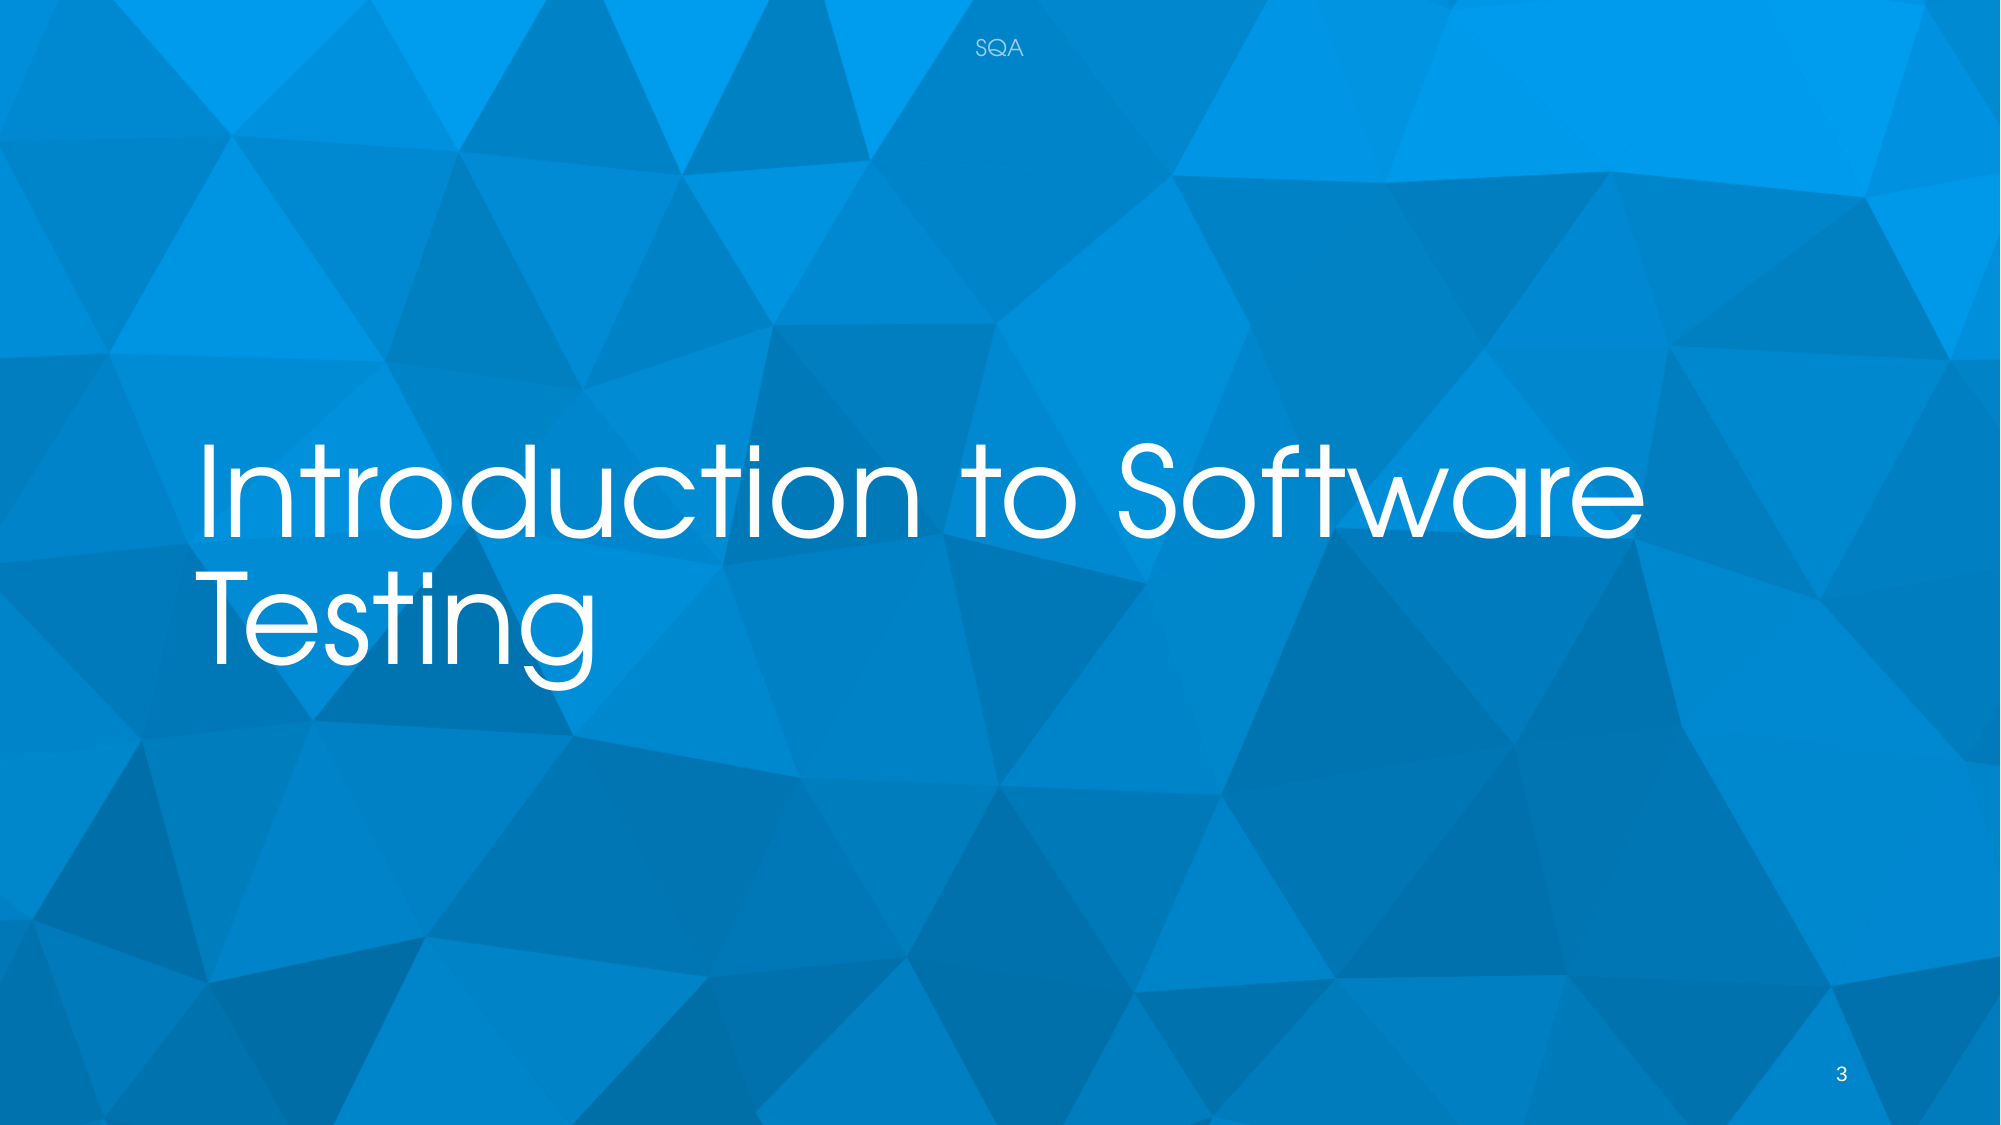

SQA
# Introduction to Software Testing
3